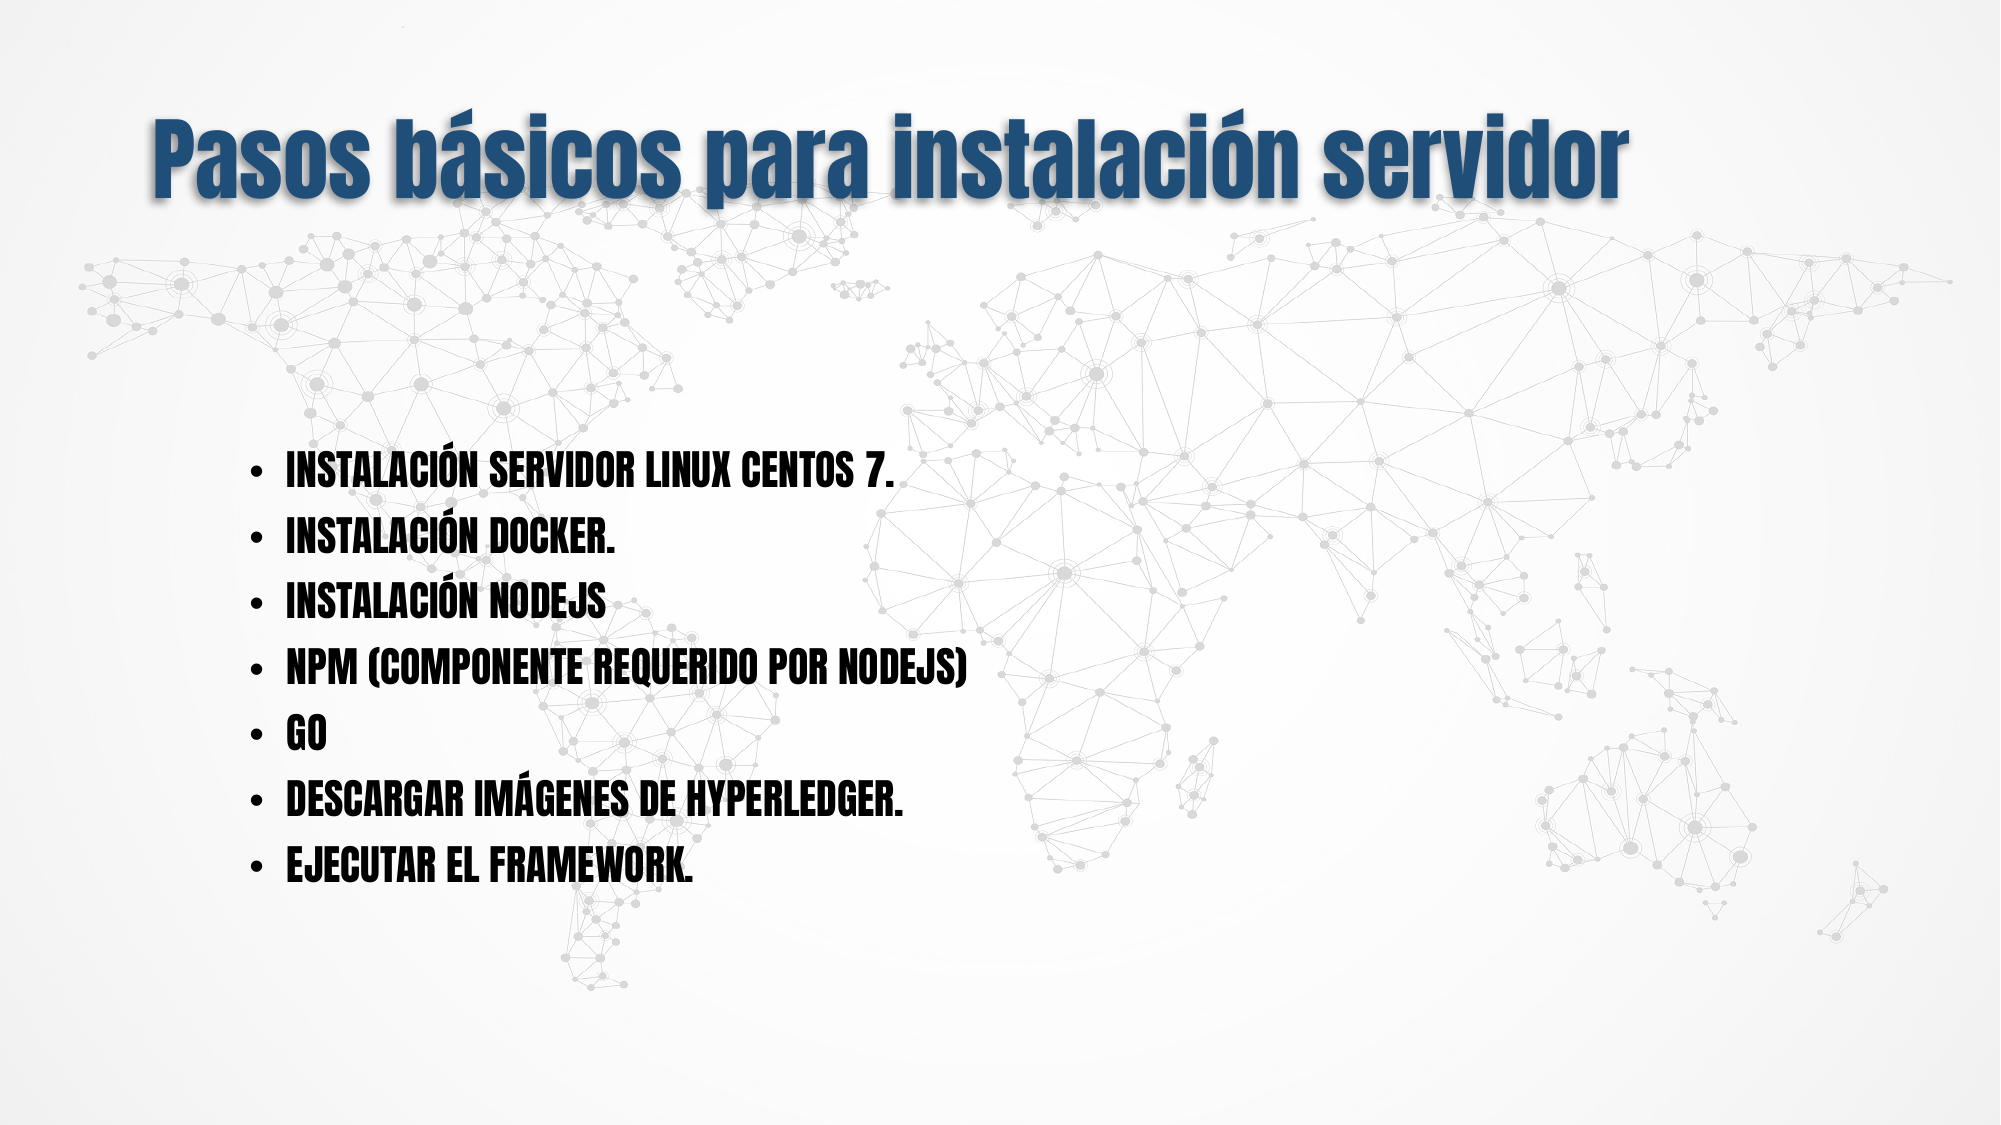

# Pasos básicos para instalación servidor
INSTALACIÓN SERVIDOR LINUX CENTOS 7.
INSTALACIÓN DOCKER.
INSTALACIÓN NODEJS
NPM (COMPONENTE REQUERIDO POR NODEJS)
GO
DESCARGAR IMÁGENES DE HYPERLEDGER.
EJECUTAR EL FRAMEWORK.